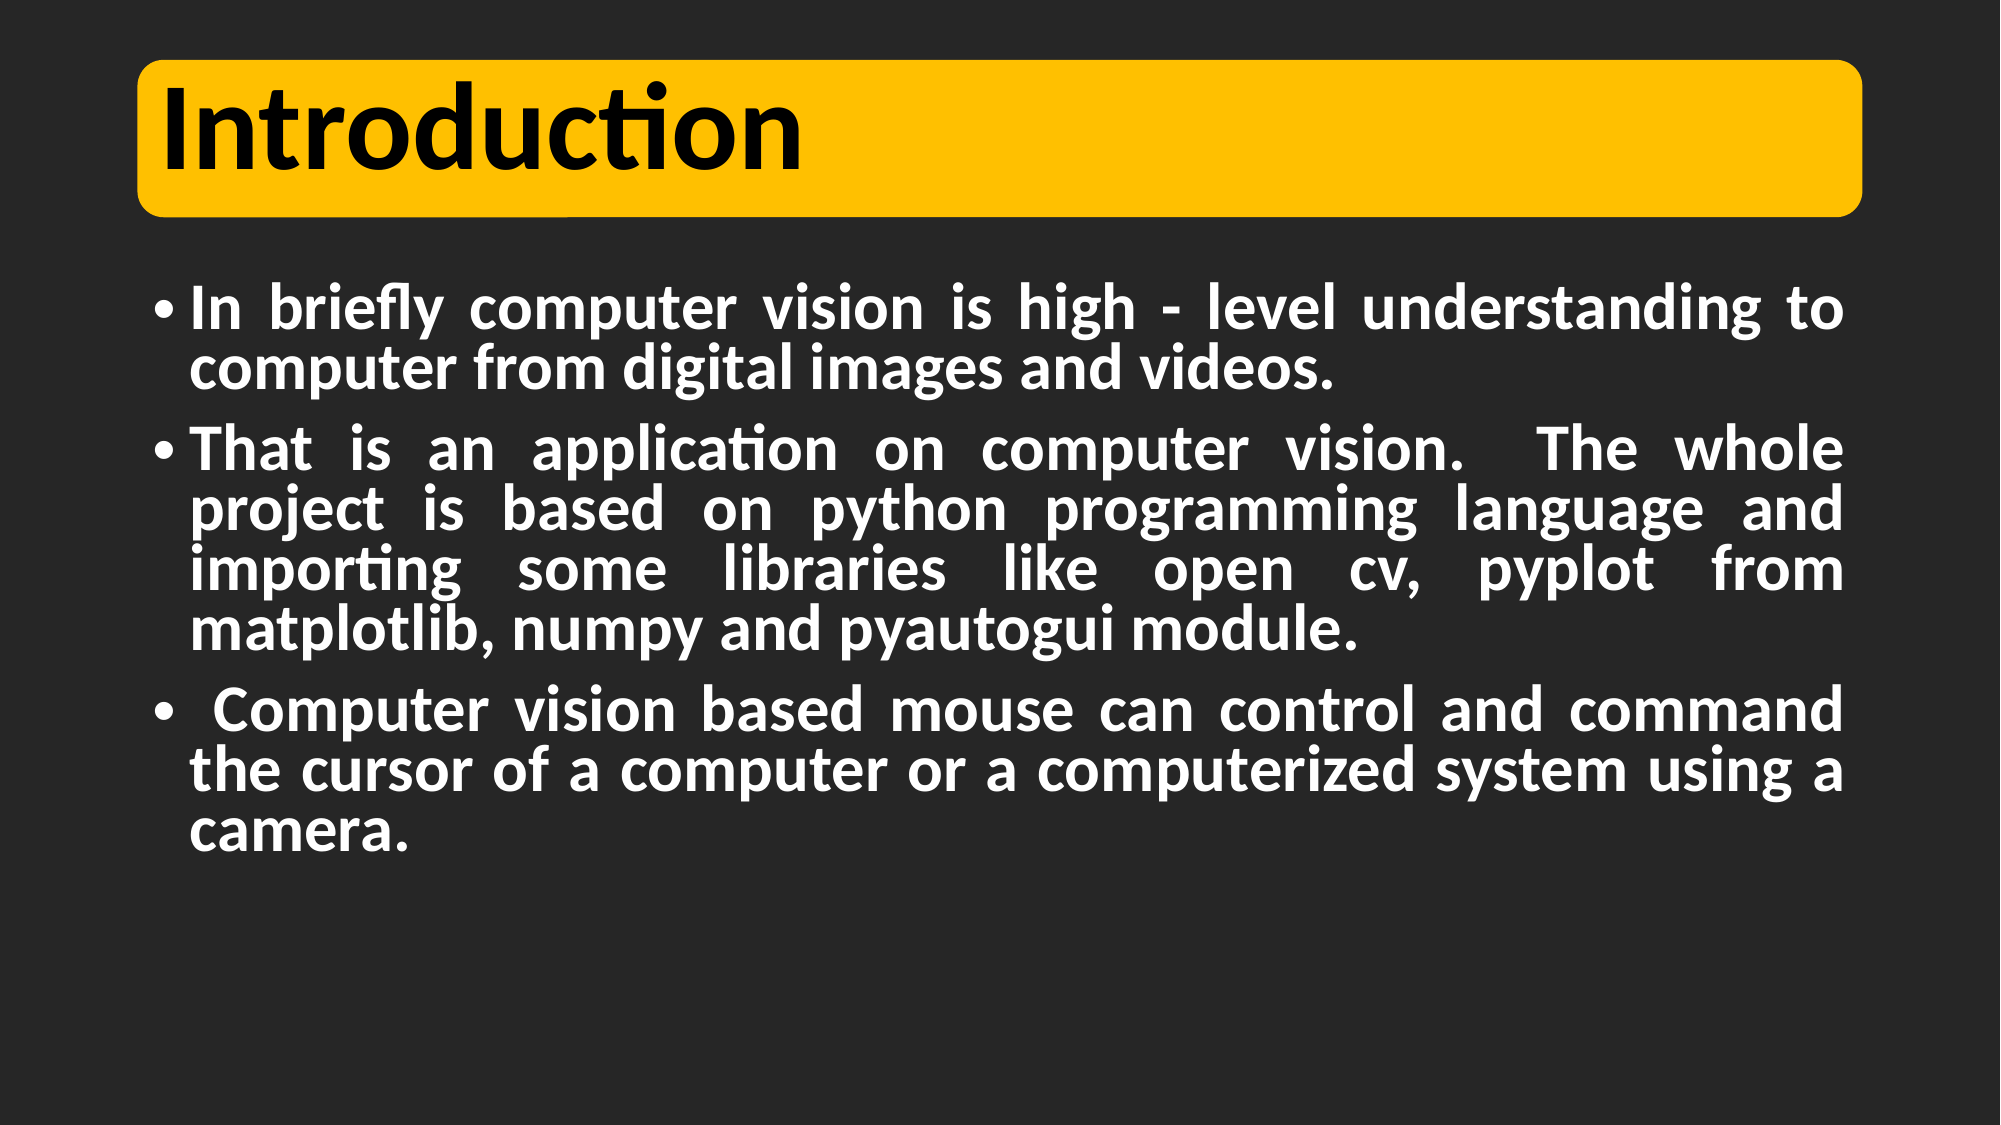

Introduction
In briefly computer vision is high - level understanding to computer from digital images and videos.
That is an application on computer vision.  The whole project is based on python programming language and importing some libraries like open cv, pyplot from matplotlib, numpy and pyautogui module.
 Computer vision based mouse can control and command the cursor of a computer or a computerized system using a camera.